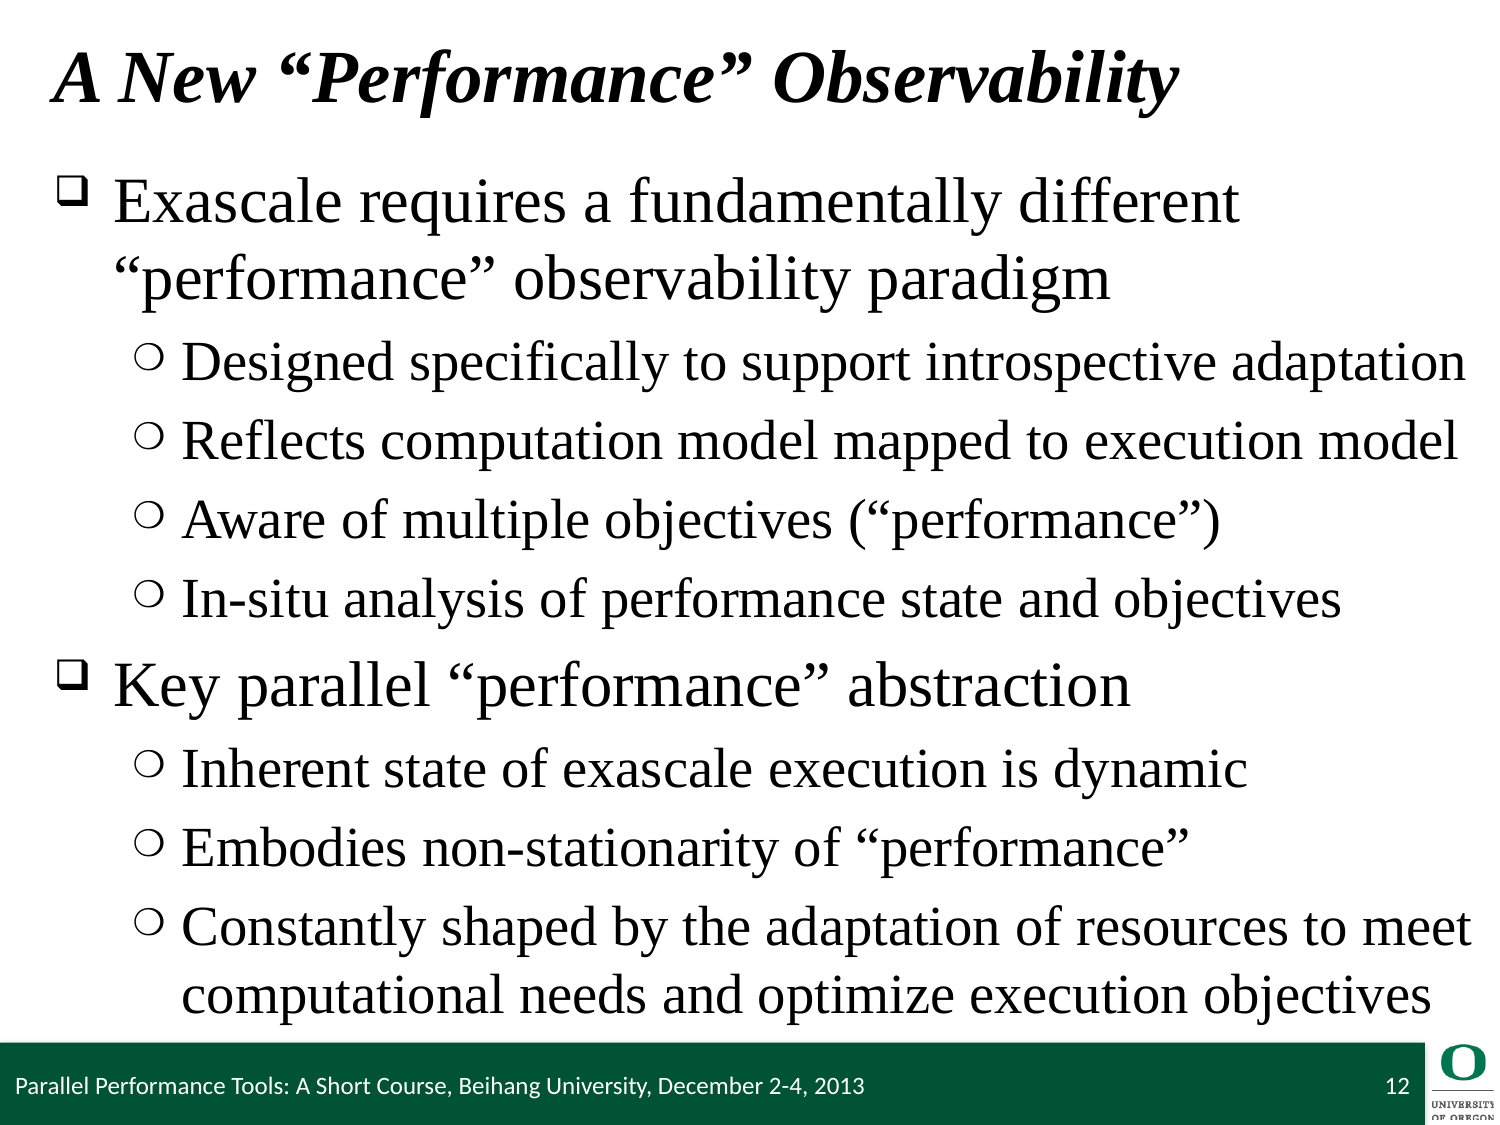

# A New “Performance” Observability
Exascale requires a fundamentally different “performance” observability paradigm
Designed specifically to support introspective adaptation
Reflects computation model mapped to execution model
Aware of multiple objectives (“performance”)
In-situ analysis of performance state and objectives
Key parallel “performance” abstraction
Inherent state of exascale execution is dynamic
Embodies non-stationarity of “performance”
Constantly shaped by the adaptation of resources to meet computational needs and optimize execution objectives
Parallel Performance Tools: A Short Course, Beihang University, December 2-4, 2013
12